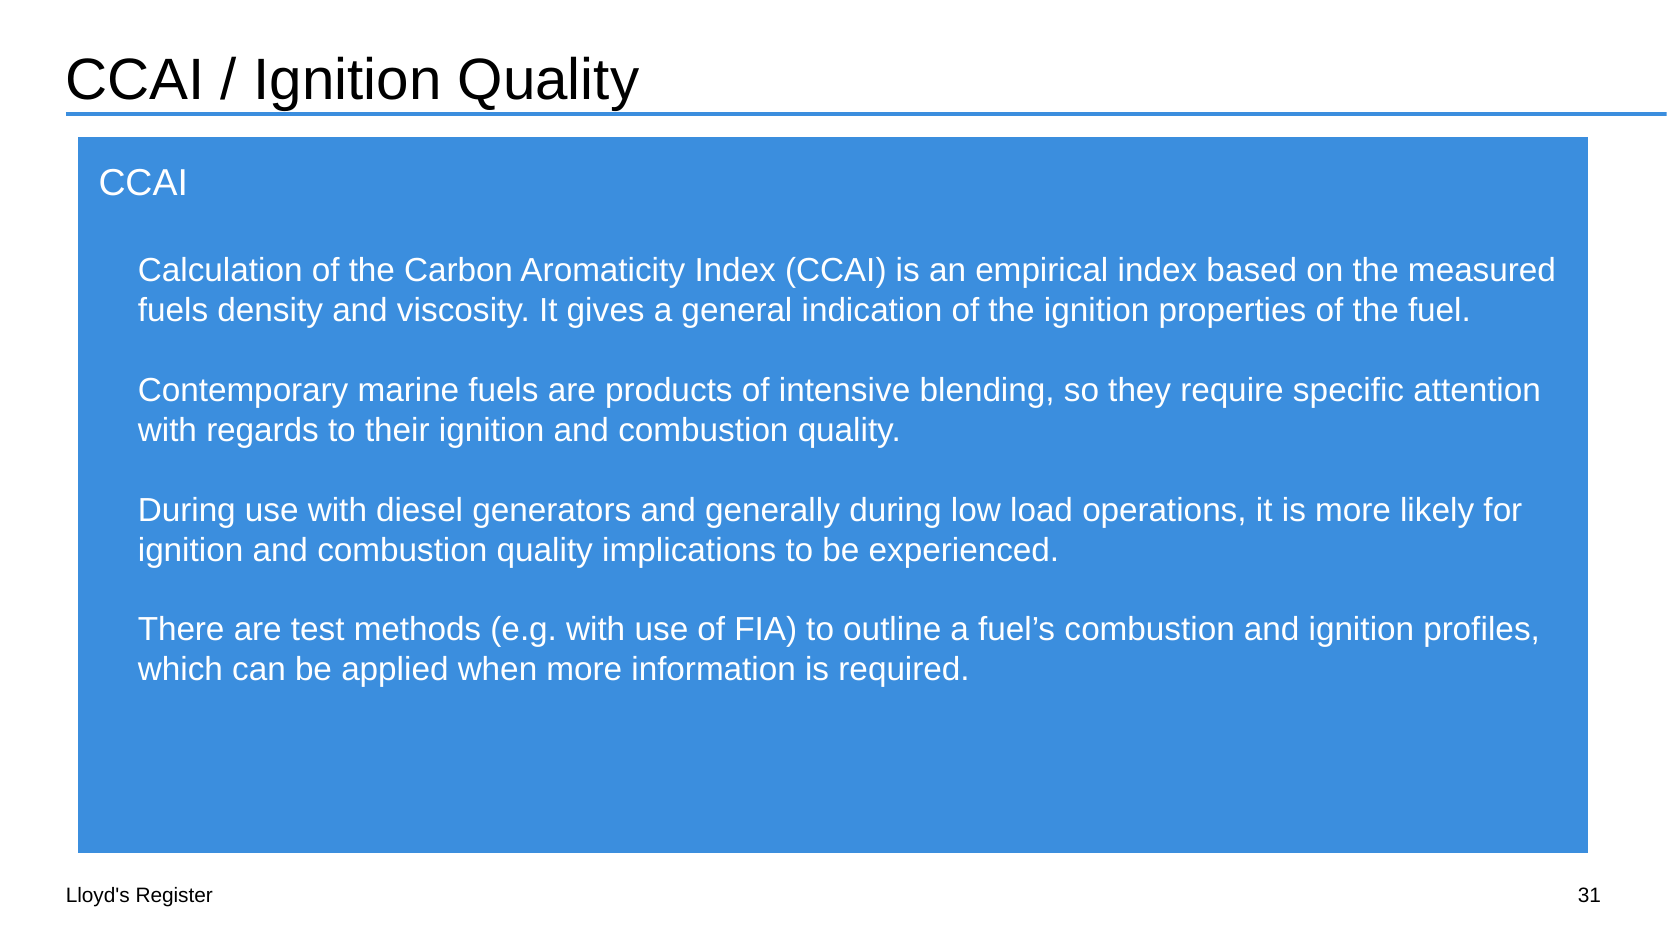

# CCAI / Ignition Quality
CCAI

Calculation of the Carbon Aromaticity Index (CCAI) is an empirical index based on the measured fuels density and viscosity. It gives a general indication of the ignition properties of the fuel.

Contemporary marine fuels are products of intensive blending, so they require specific attention with regards to their ignition and combustion quality.

During use with diesel generators and generally during low load operations, it is more likely for ignition and combustion quality implications to be experienced.

There are test methods (e.g. with use of FIA) to outline a fuel’s combustion and ignition profiles, which can be applied when more information is required.
Lloyd's Register
31